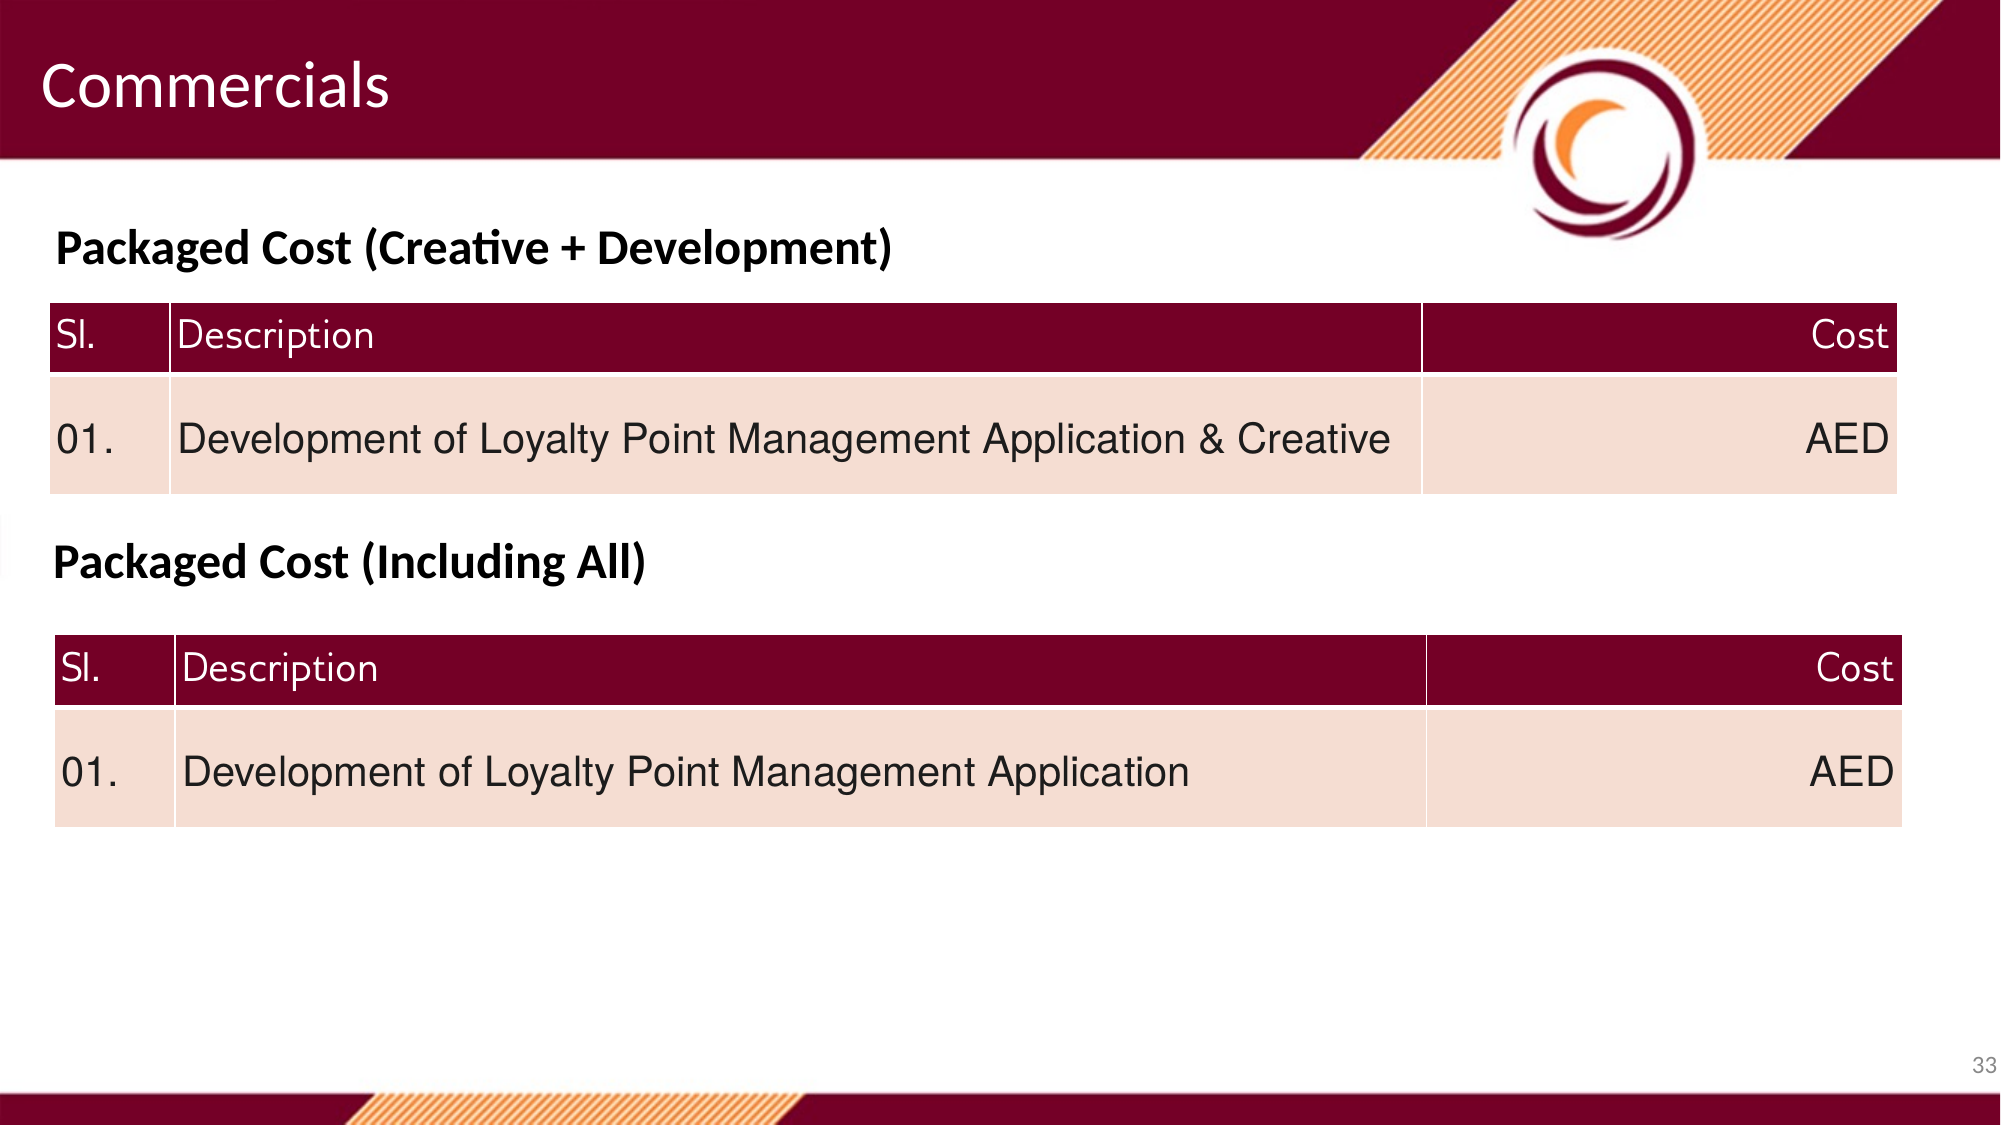

Commercials
Packaged Cost (Creative + Development)
| Sl. | Description | Cost |
| --- | --- | --- |
| 01. | Development of Loyalty Point Management Application & Creative | AED |
Packaged Cost (Including All)
| Sl. | Description | Cost |
| --- | --- | --- |
| 01. | Development of Loyalty Point Management Application | AED |
33